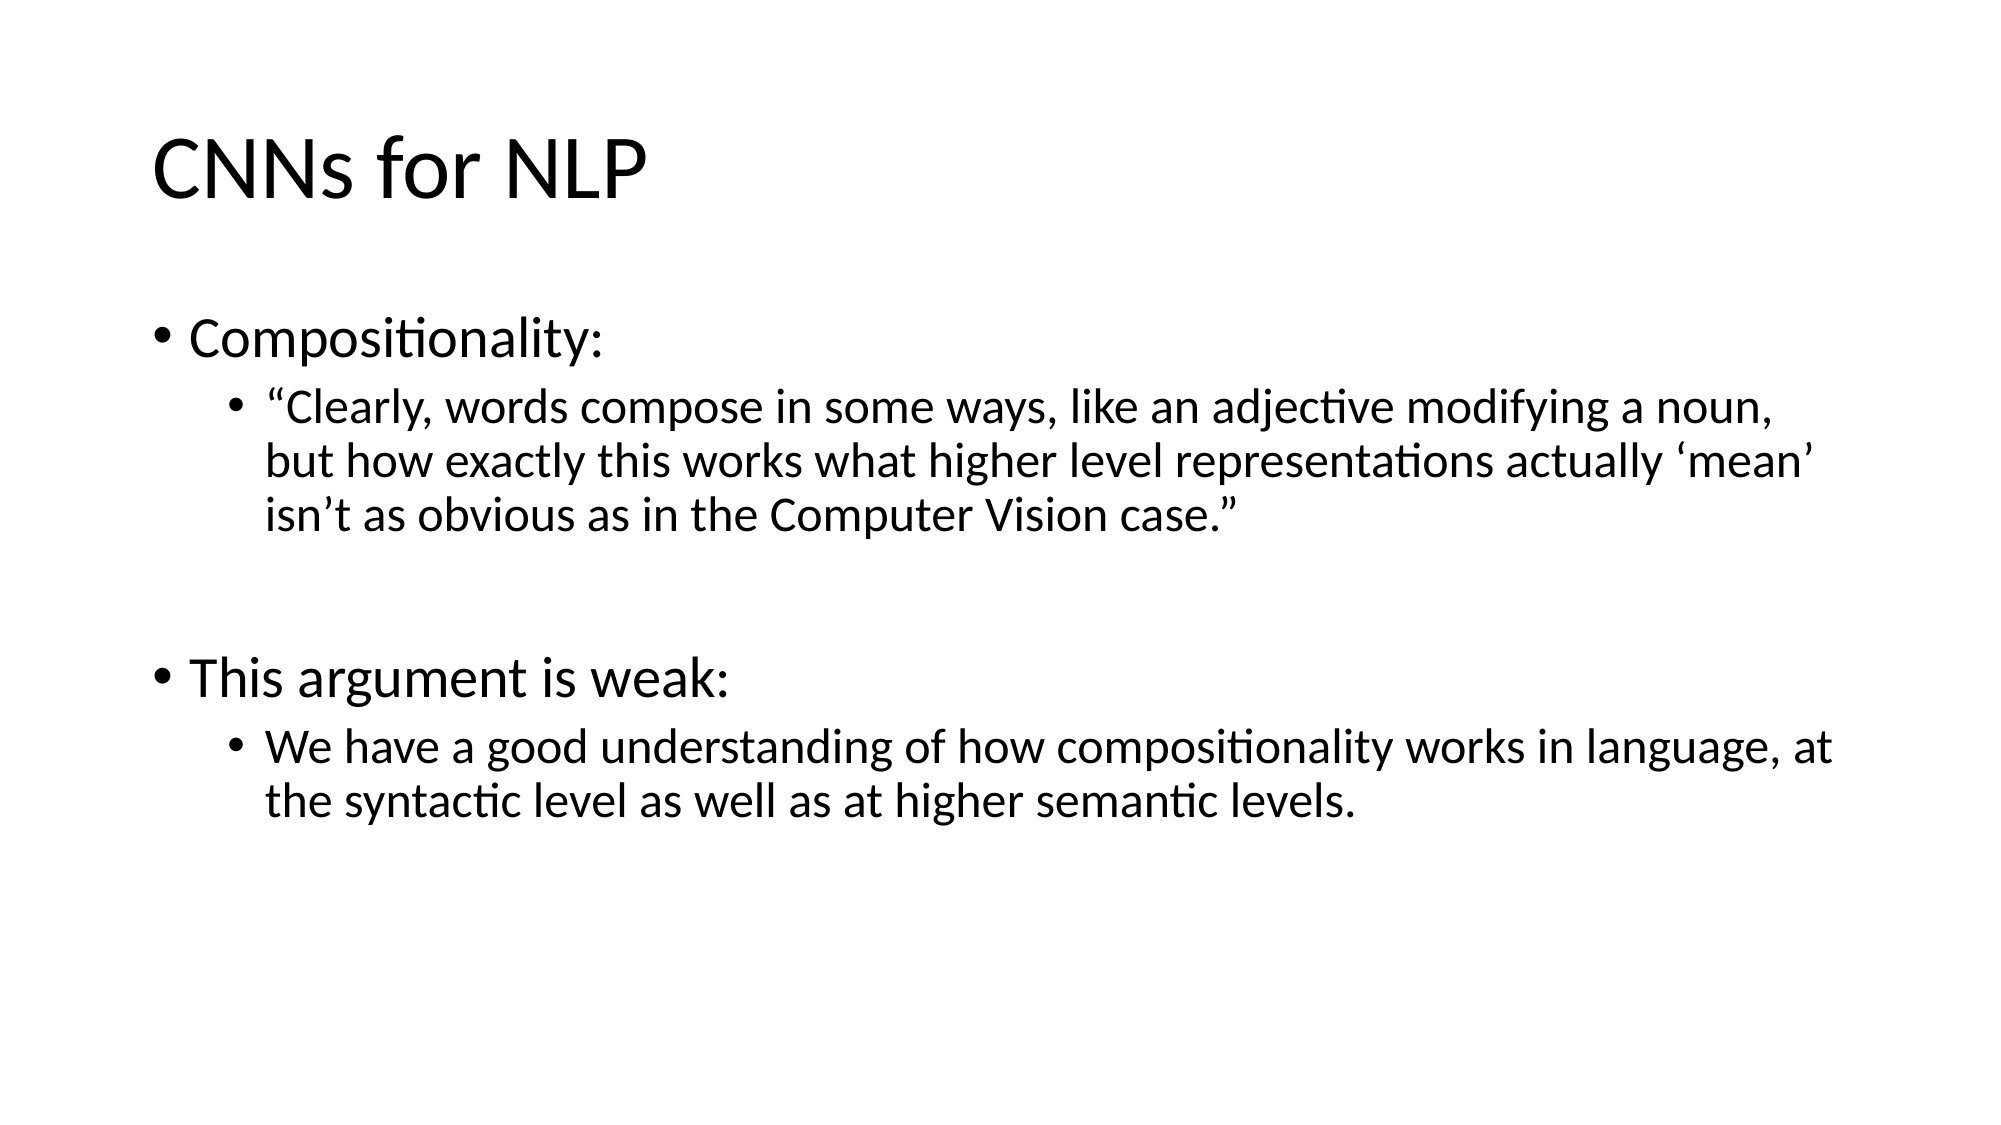

# CNNs for NLP
Compositionality:
“Clearly, words compose in some ways, like an adjective modifying a noun, but how exactly this works what higher level representations actually ‘mean’ isn’t as obvious as in the Computer Vision case.”

This argument is weak:
We have a good understanding of how compositionality works in language, at the syntactic level as well as at higher semantic levels.